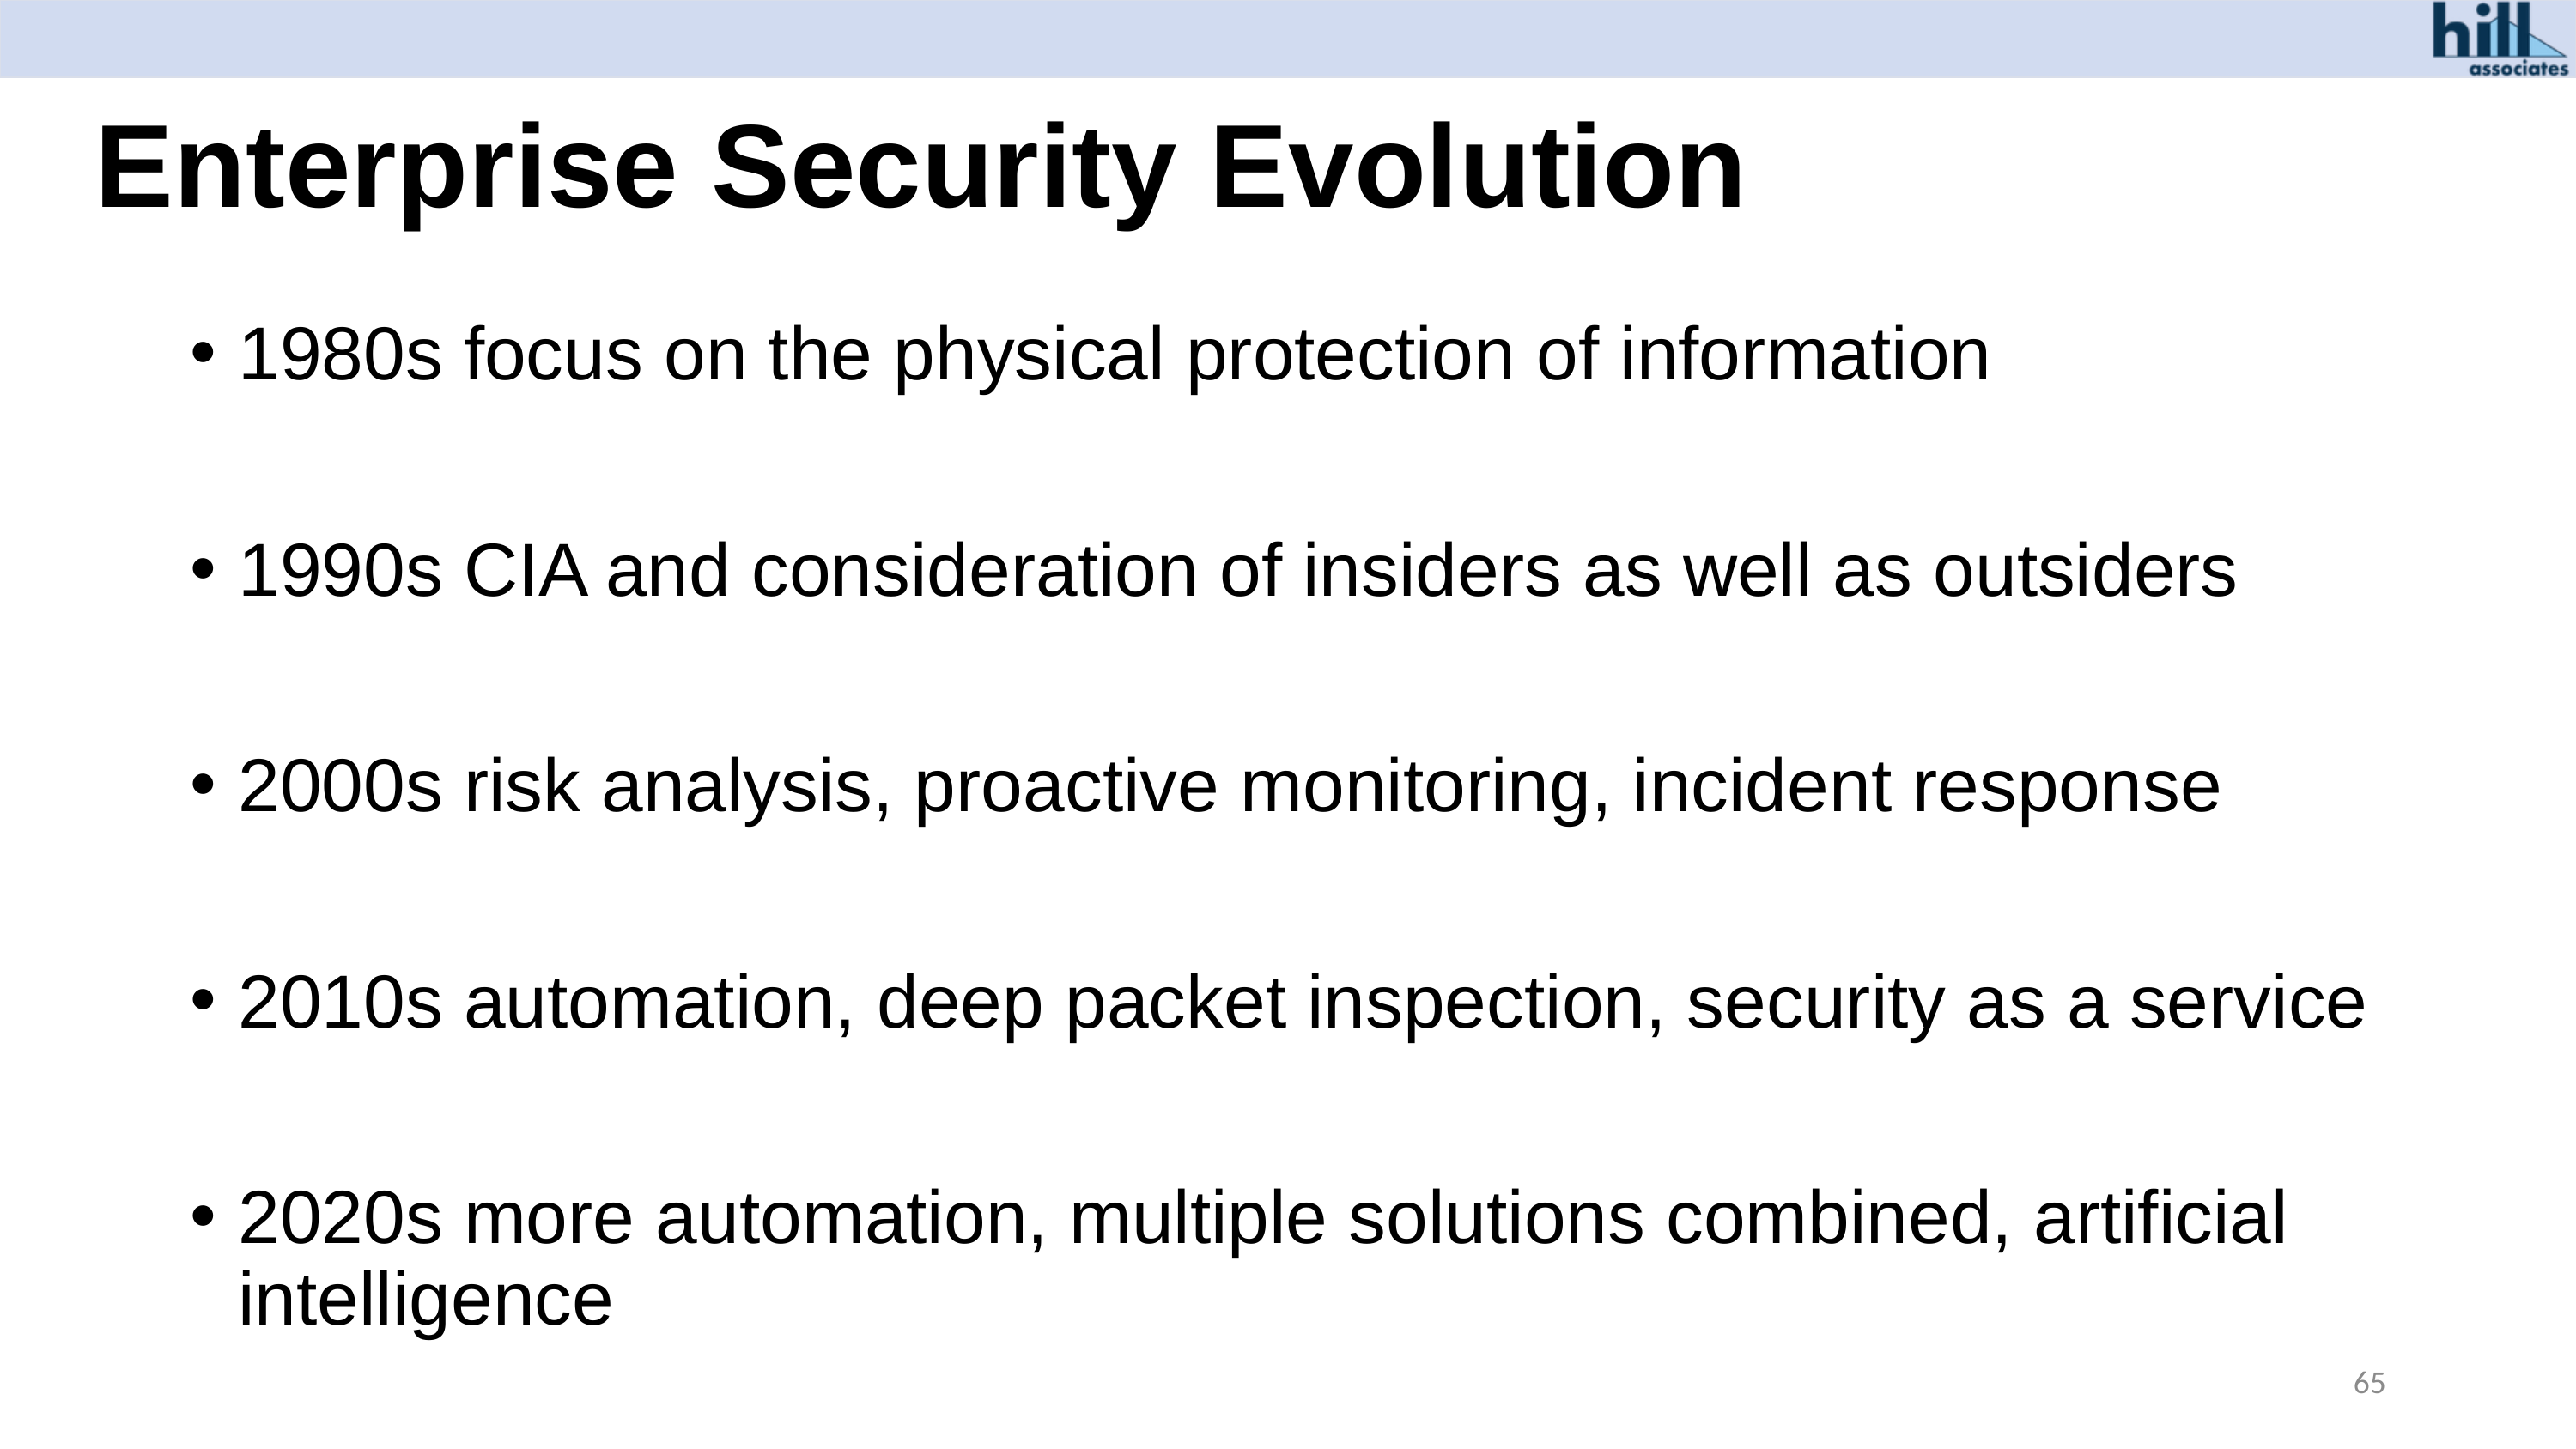

# Enterprise Security Evolution
1980s focus on the physical protection of information

1990s CIA and consideration of insiders as well as outsiders

2000s risk analysis, proactive monitoring, incident response

2010s automation, deep packet inspection, security as a service

2020s more automation, multiple solutions combined, artificial intelligence
65